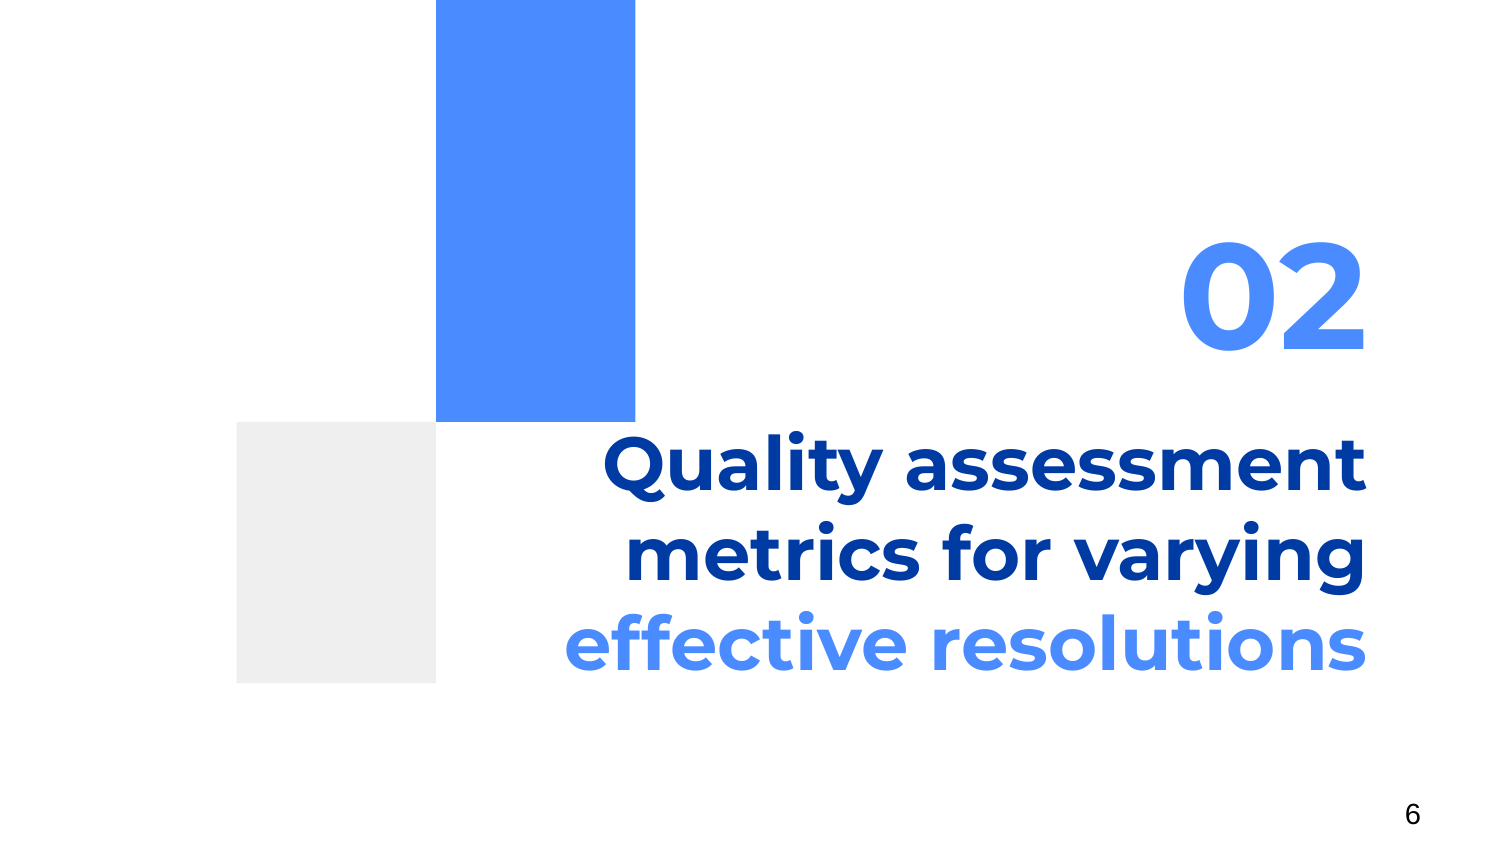

02
# Quality assessment metrics for varying effective resolutions
6